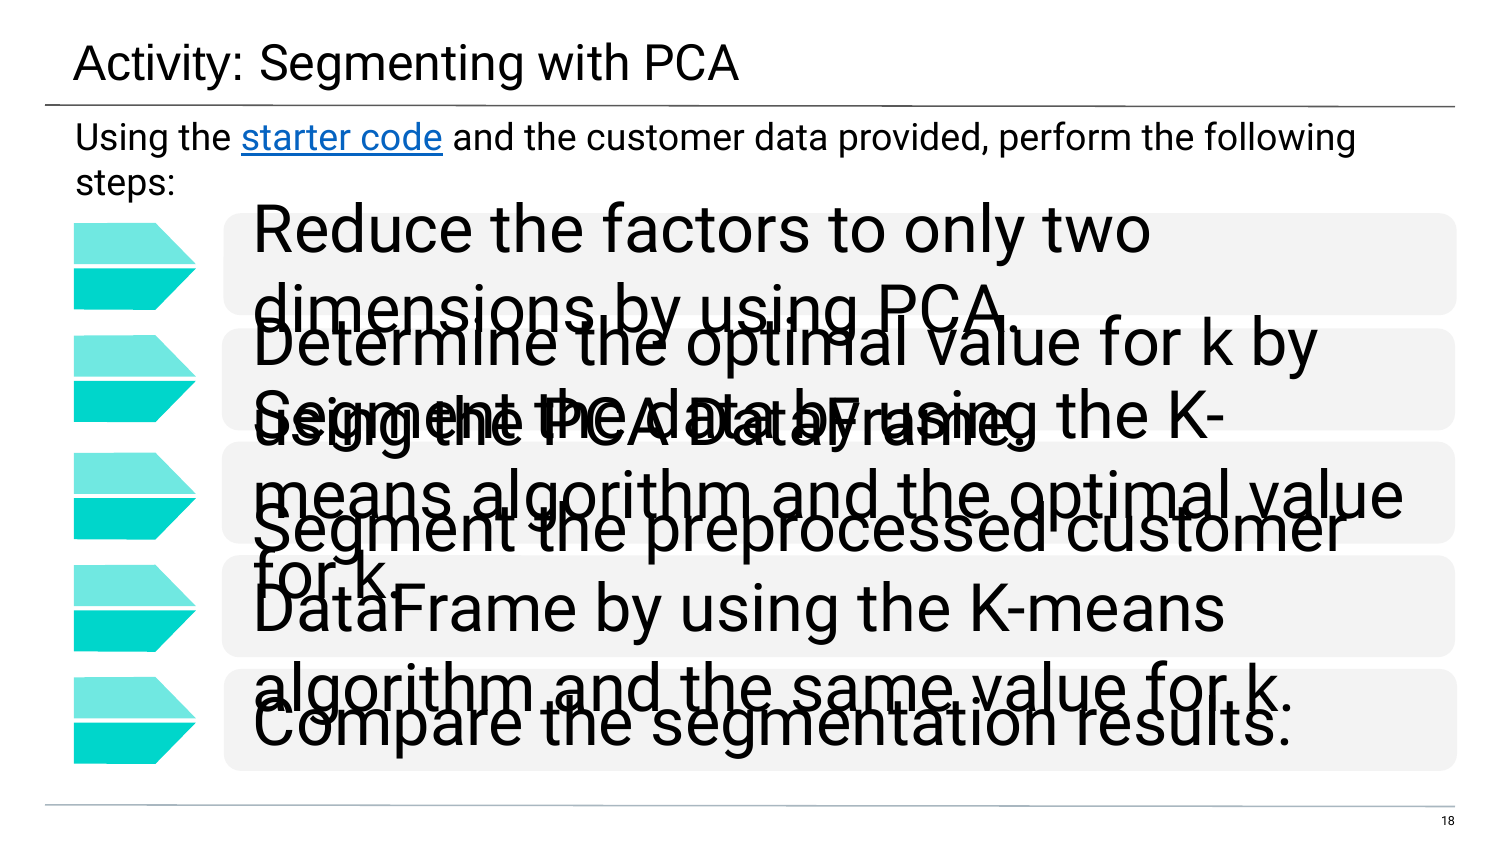

# Activity: Segmenting with PCA
Using the starter code and the customer data provided, perform the following steps:
Reduce the factors to only two dimensions by using PCA.
Determine the optimal value for k by using the PCA DataFrame.
Segment the data by using the K-means algorithm and the optimal value for k.
Segment the preprocessed customer DataFrame by using the K-means algorithm and the same value for k.
Compare the segmentation results.

18